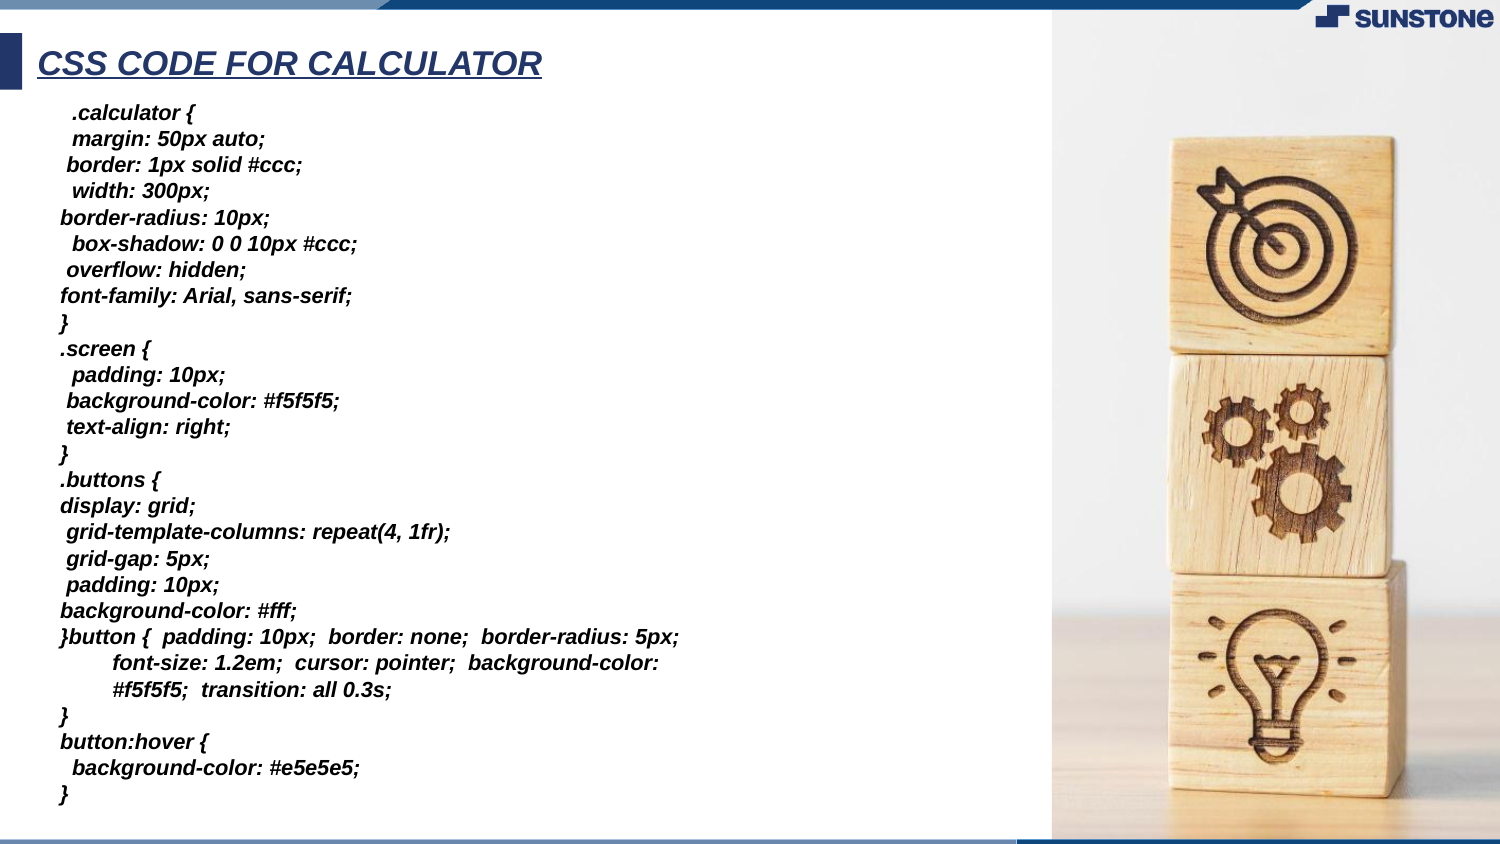

# CSS CODE FOR CALCULATOR
  .calculator {
  margin: 50px auto;
 border: 1px solid #ccc;
  width: 300px;
border-radius: 10px;
  box-shadow: 0 0 10px #ccc;
 overflow: hidden;
font-family: Arial, sans-serif;
}
.screen {
  padding: 10px;
 background-color: #f5f5f5;
 text-align: right;
}
.buttons {
display: grid;
 grid-template-columns: repeat(4, 1fr);
 grid-gap: 5px;
 padding: 10px;
background-color: #fff;
}button {  padding: 10px;  border: none;  border-radius: 5px;  font-size: 1.2em;  cursor: pointer;  background-color: #f5f5f5;  transition: all 0.3s;
}
button:hover {
  background-color: #e5e5e5;
}